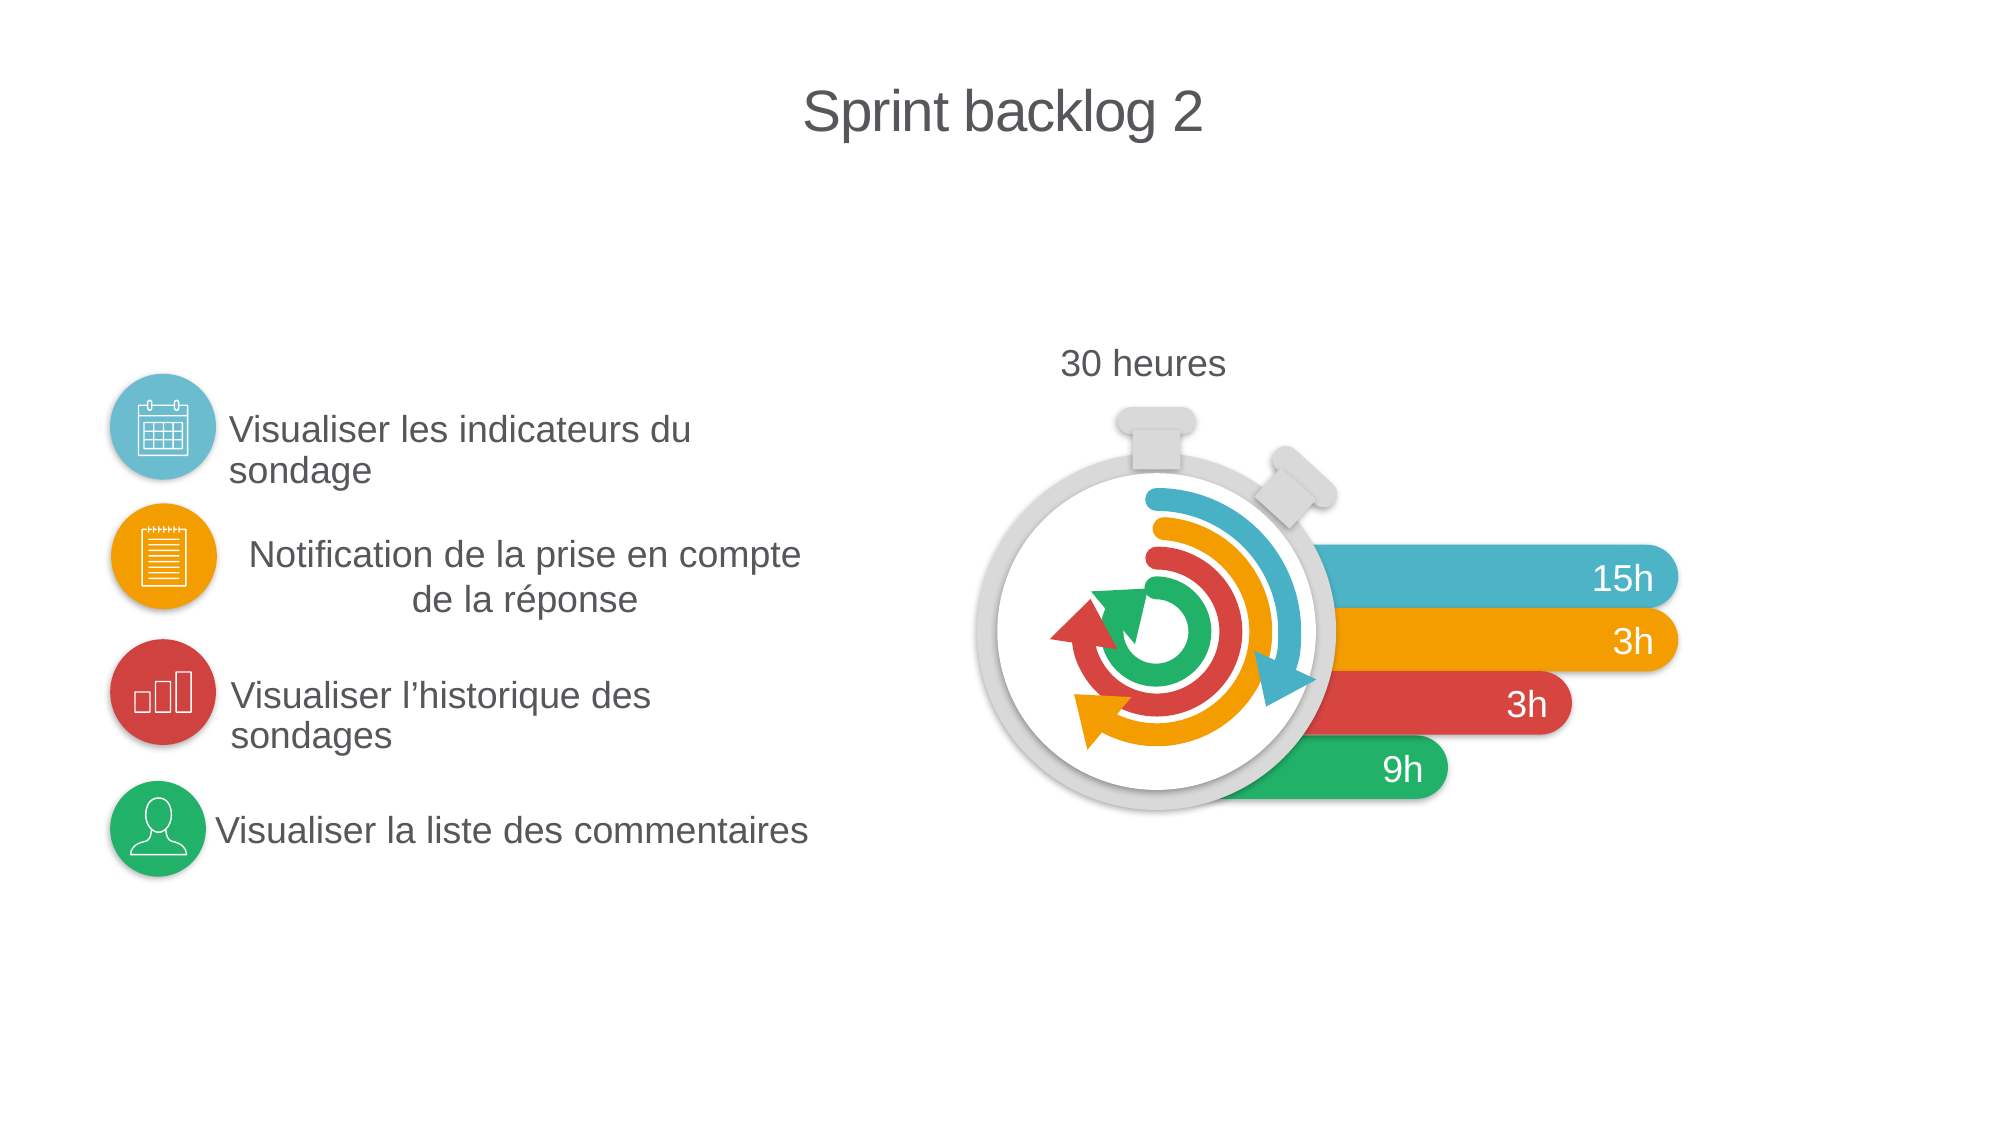

# Sprint backlog 2

30 heures

Visualiser les indicateurs du sondage

Notification de la prise en compte de la réponse
15h
3h

Visualiser l’historique des sondages
3h
9h

Visualiser la liste des commentaires